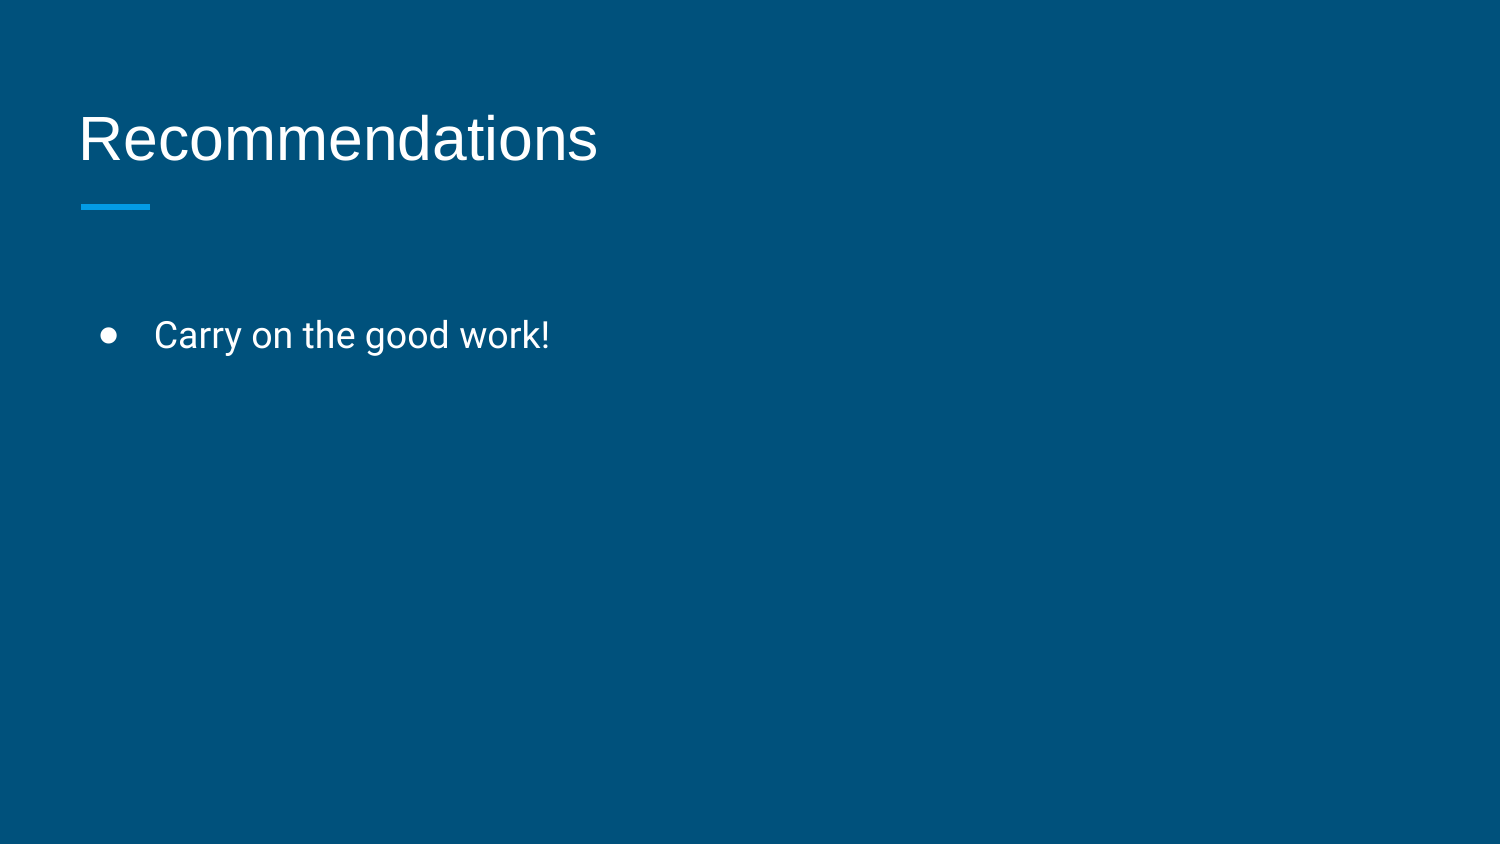

# Recommendations

Carry on the good work!